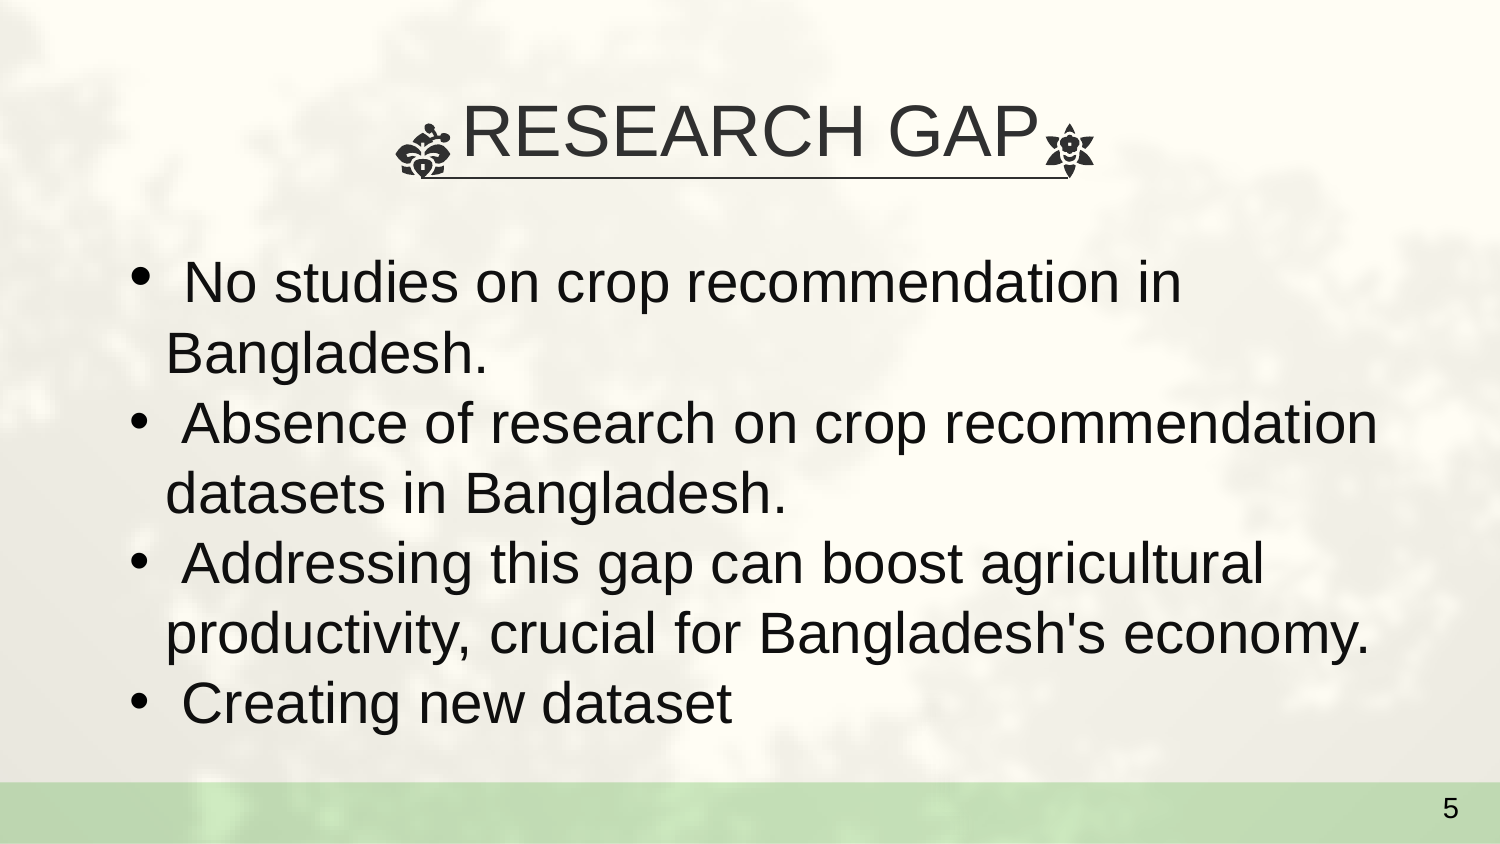

# RESEARCH GAP

 No studies on crop recommendation in Bangladesh.
 Absence of research on crop recommendation datasets in Bangladesh.
 Addressing this gap can boost agricultural productivity, crucial for Bangladesh's economy.
 Creating new dataset

5